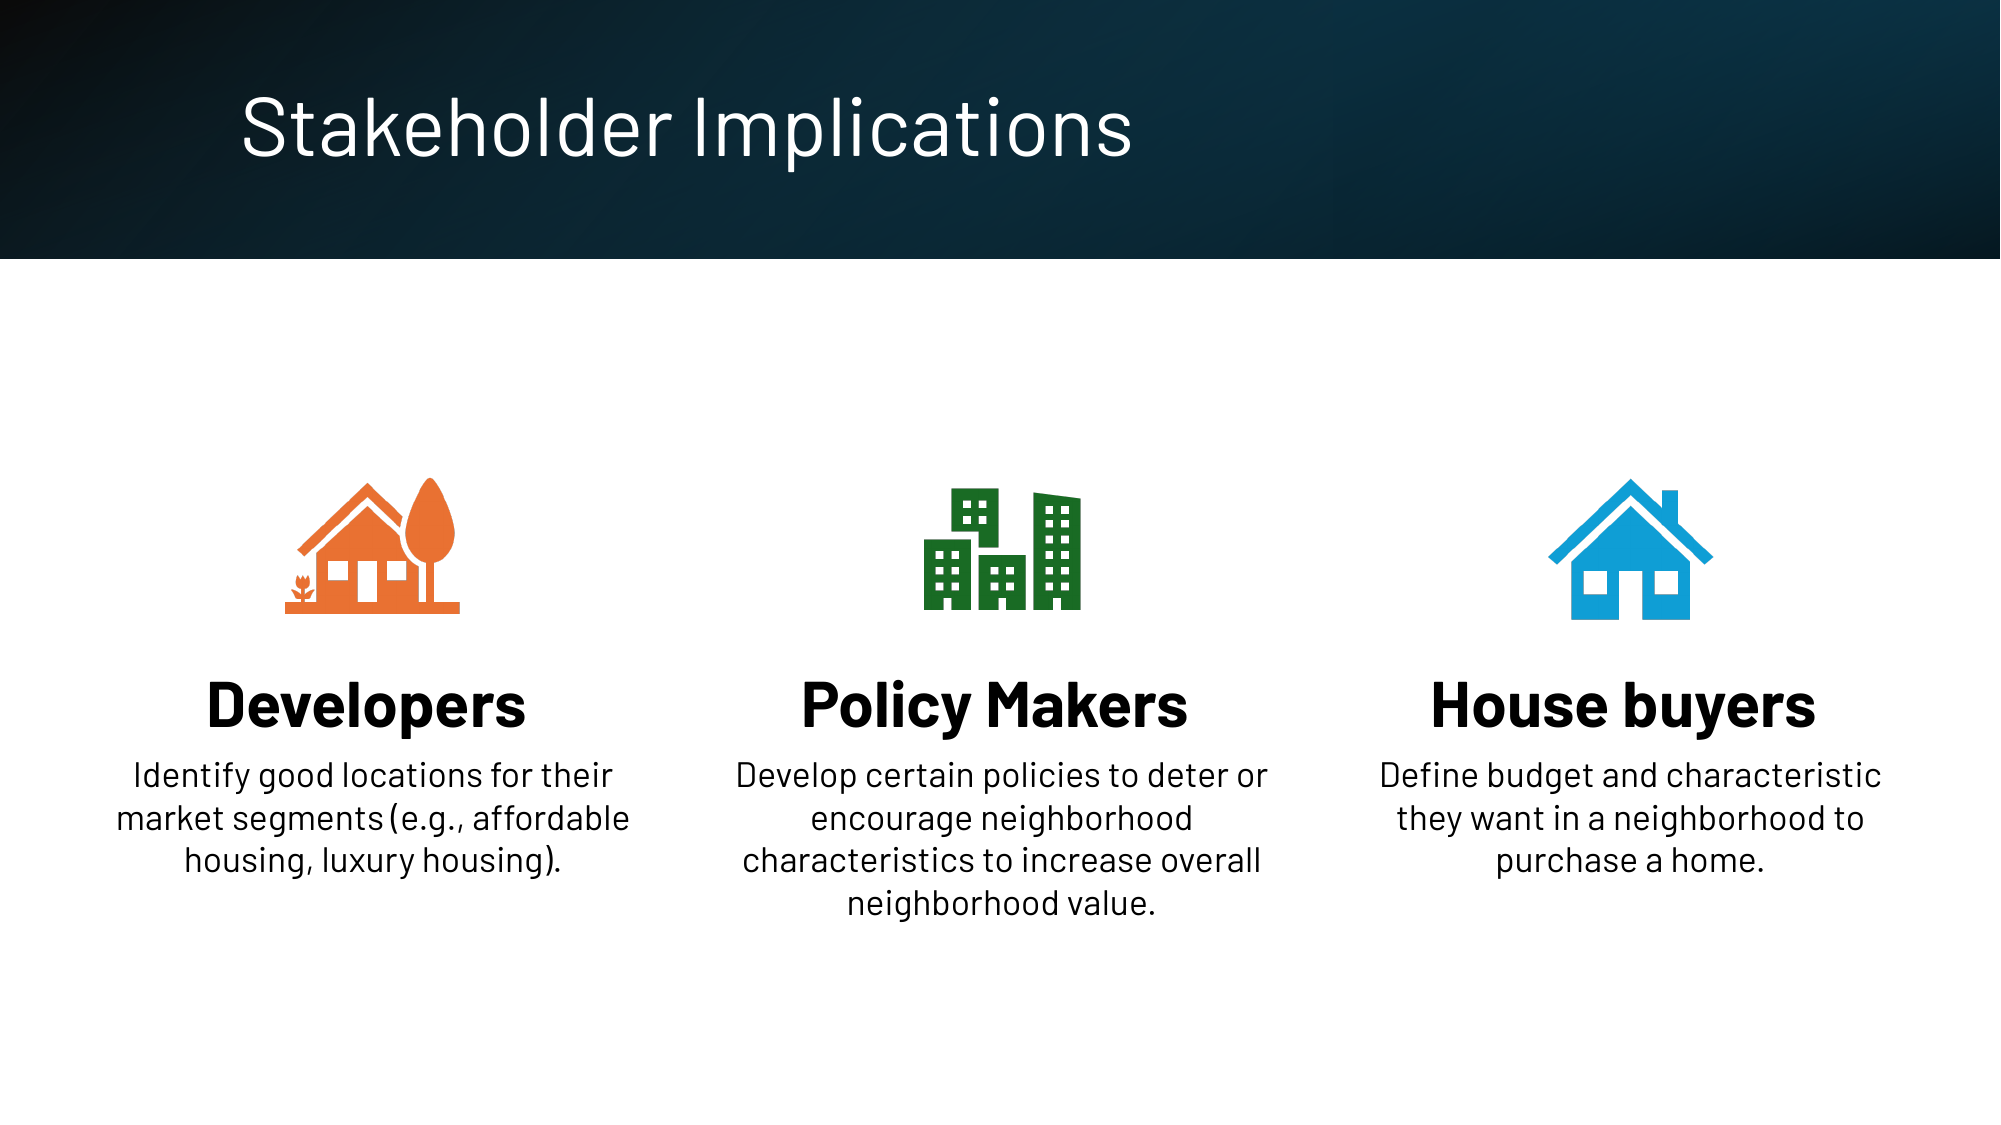

# Stakeholder Implications
Developers
Identify good locations for their market segments (e.g., affordable housing, luxury housing).
Policy Makers
Develop certain policies to deter or encourage neighborhood characteristics to increase overall neighborhood value.
House buyers
Define budget and characteristic they want in a neighborhood to purchase a home.